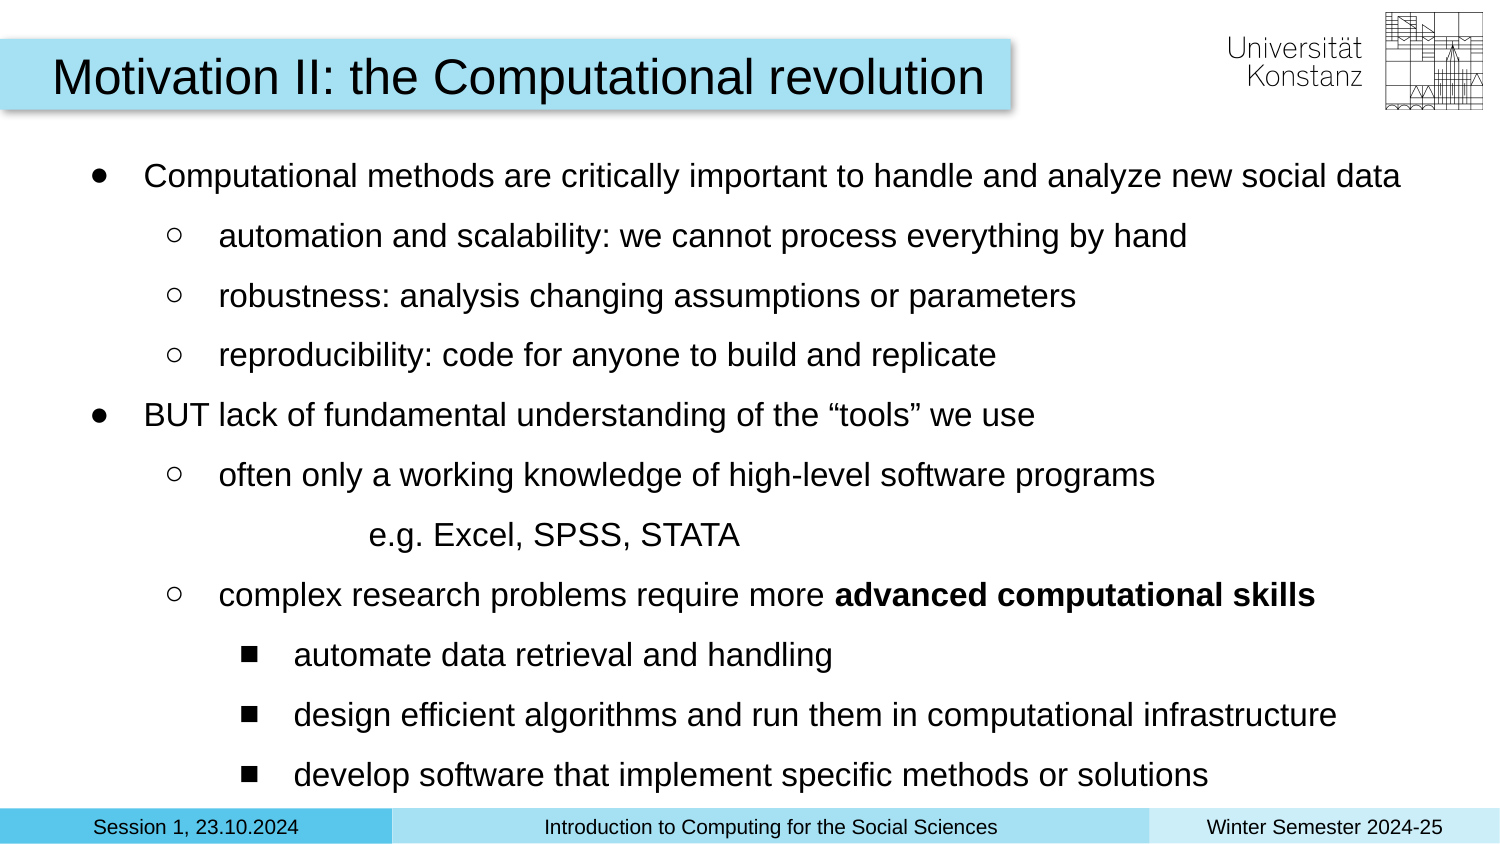

Motivation II: the Computational revolution
Computational methods are critically important to handle and analyze new social data
automation and scalability: we cannot process everything by hand
robustness: analysis changing assumptions or parameters
reproducibility: code for anyone to build and replicate
BUT lack of fundamental understanding of the “tools” we use
often only a working knowledge of high-level software programs
	e.g. Excel, SPSS, STATA
complex research problems require more advanced computational skills
automate data retrieval and handling
design efficient algorithms and run them in computational infrastructure
develop software that implement specific methods or solutions